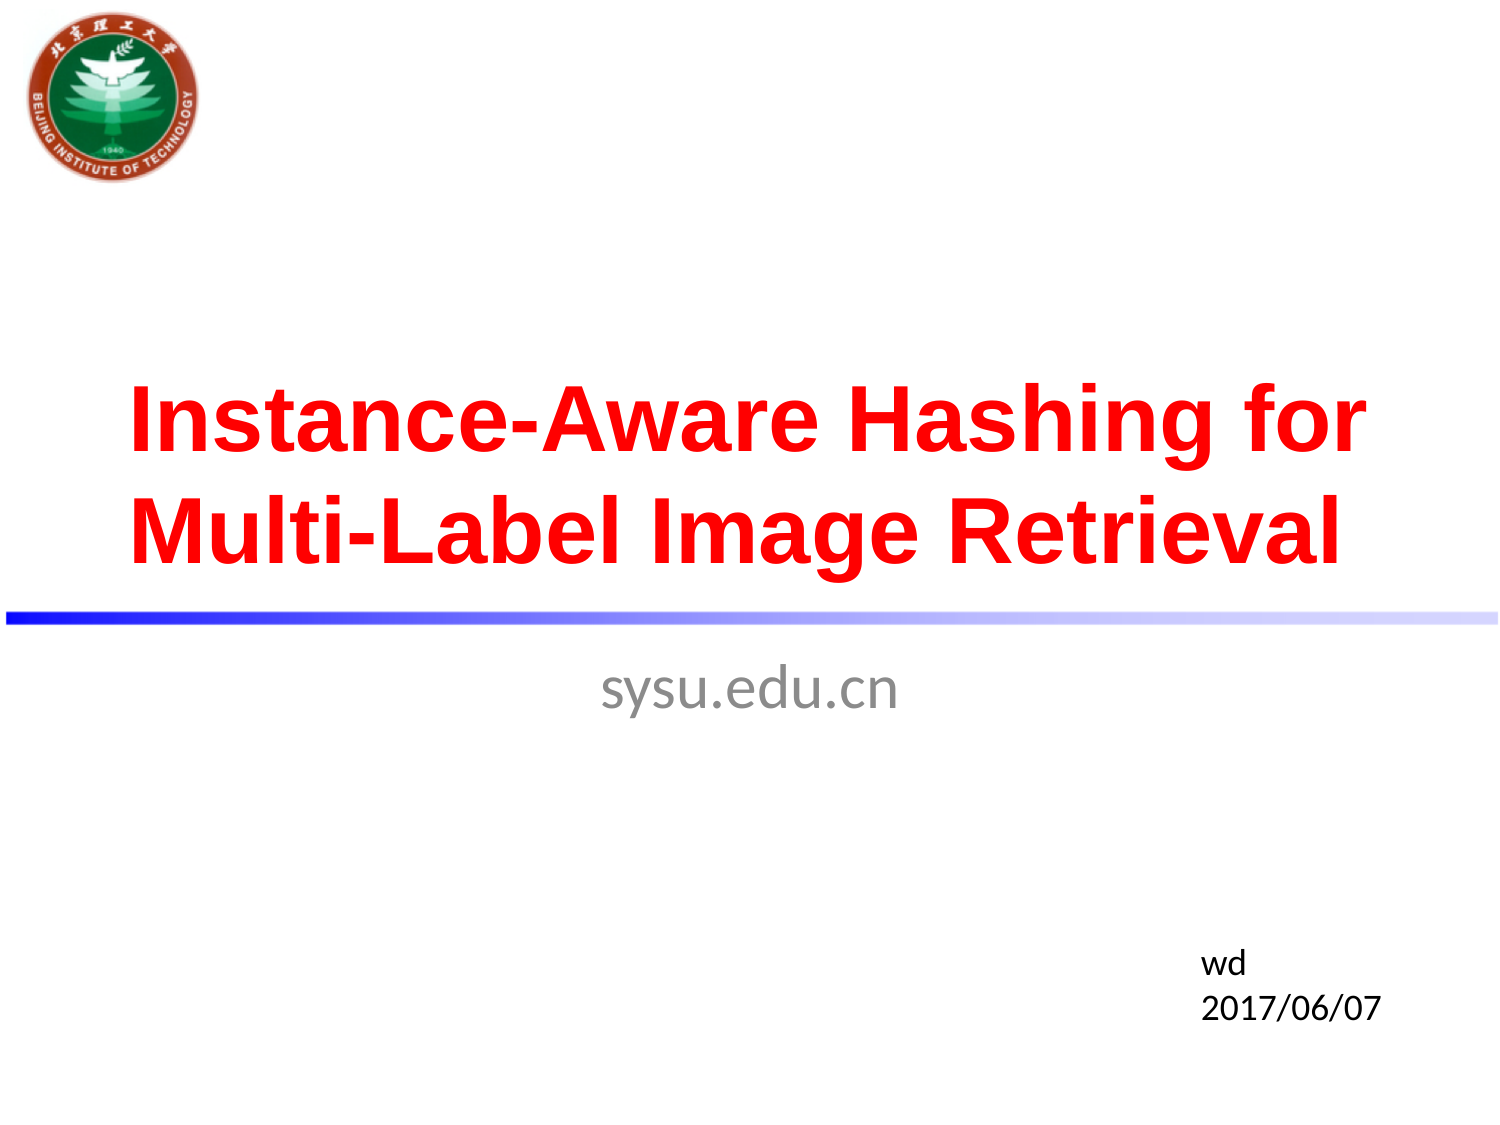

# Instance-Aware Hashing for Multi-Label Image Retrieval
sysu.edu.cn

wd
2017/06/07